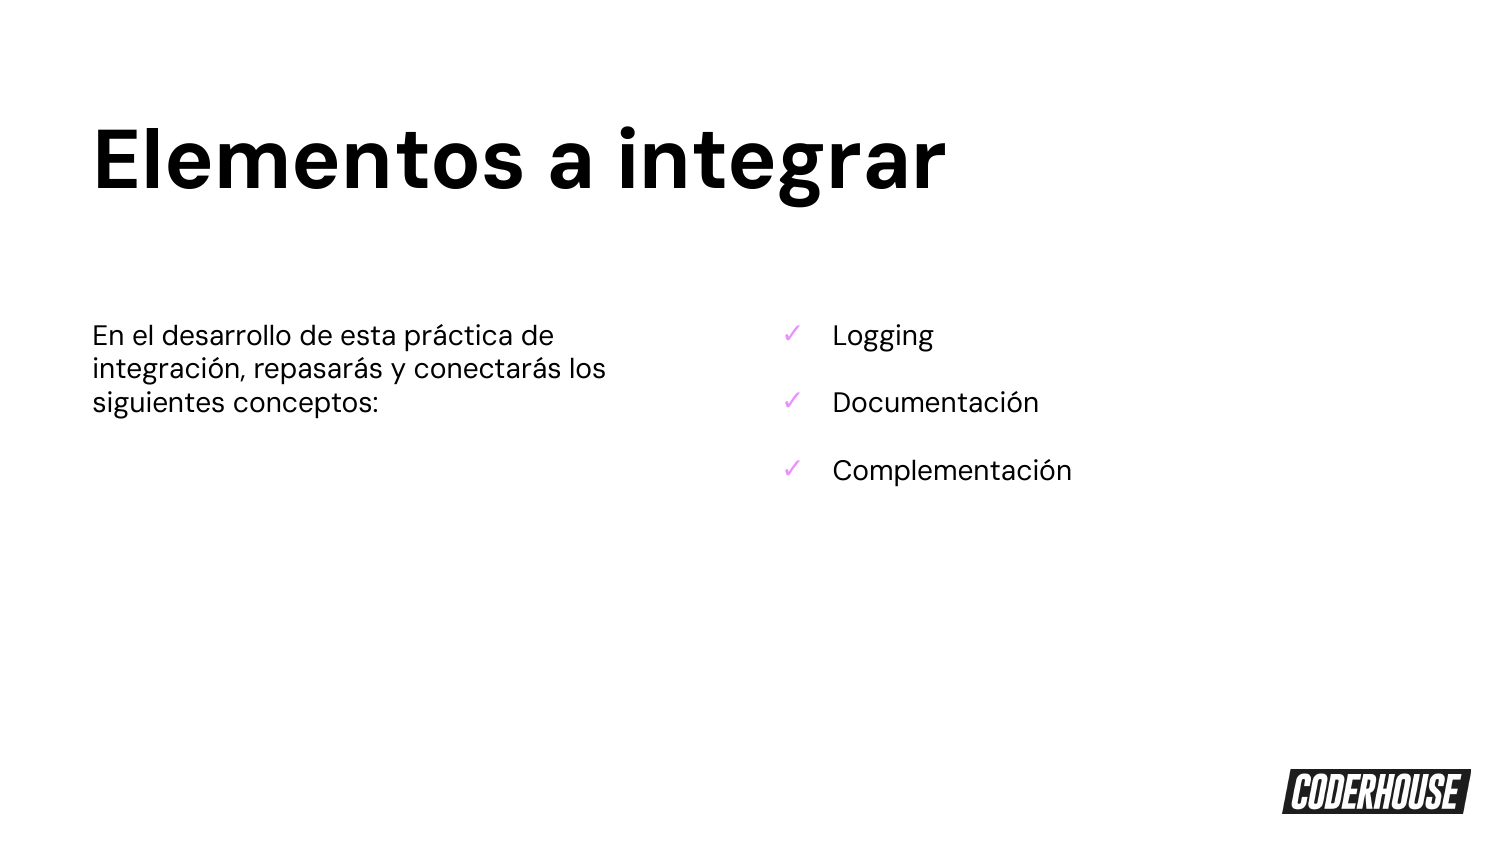

Elementos a integrar
En el desarrollo de esta práctica de integración, repasarás y conectarás los siguientes conceptos:

Logging

Documentación

Complementación